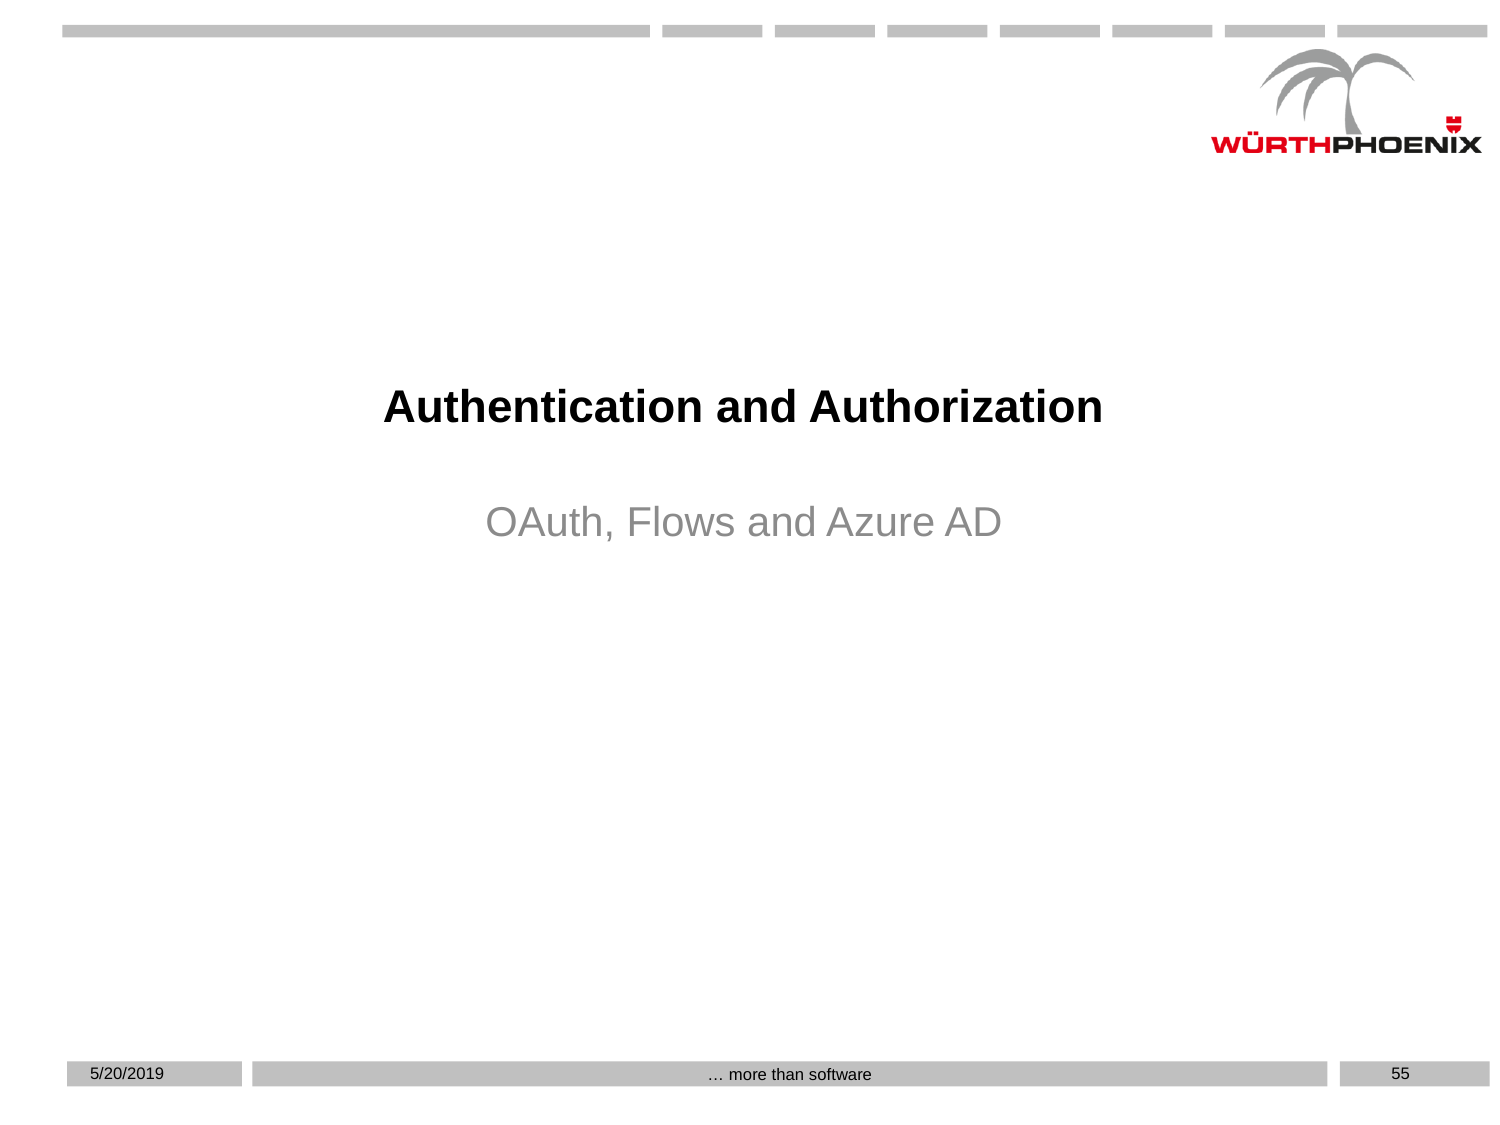

# Authentication and Authorization
OAuth, Flows and Azure AD
5/20/2019
55